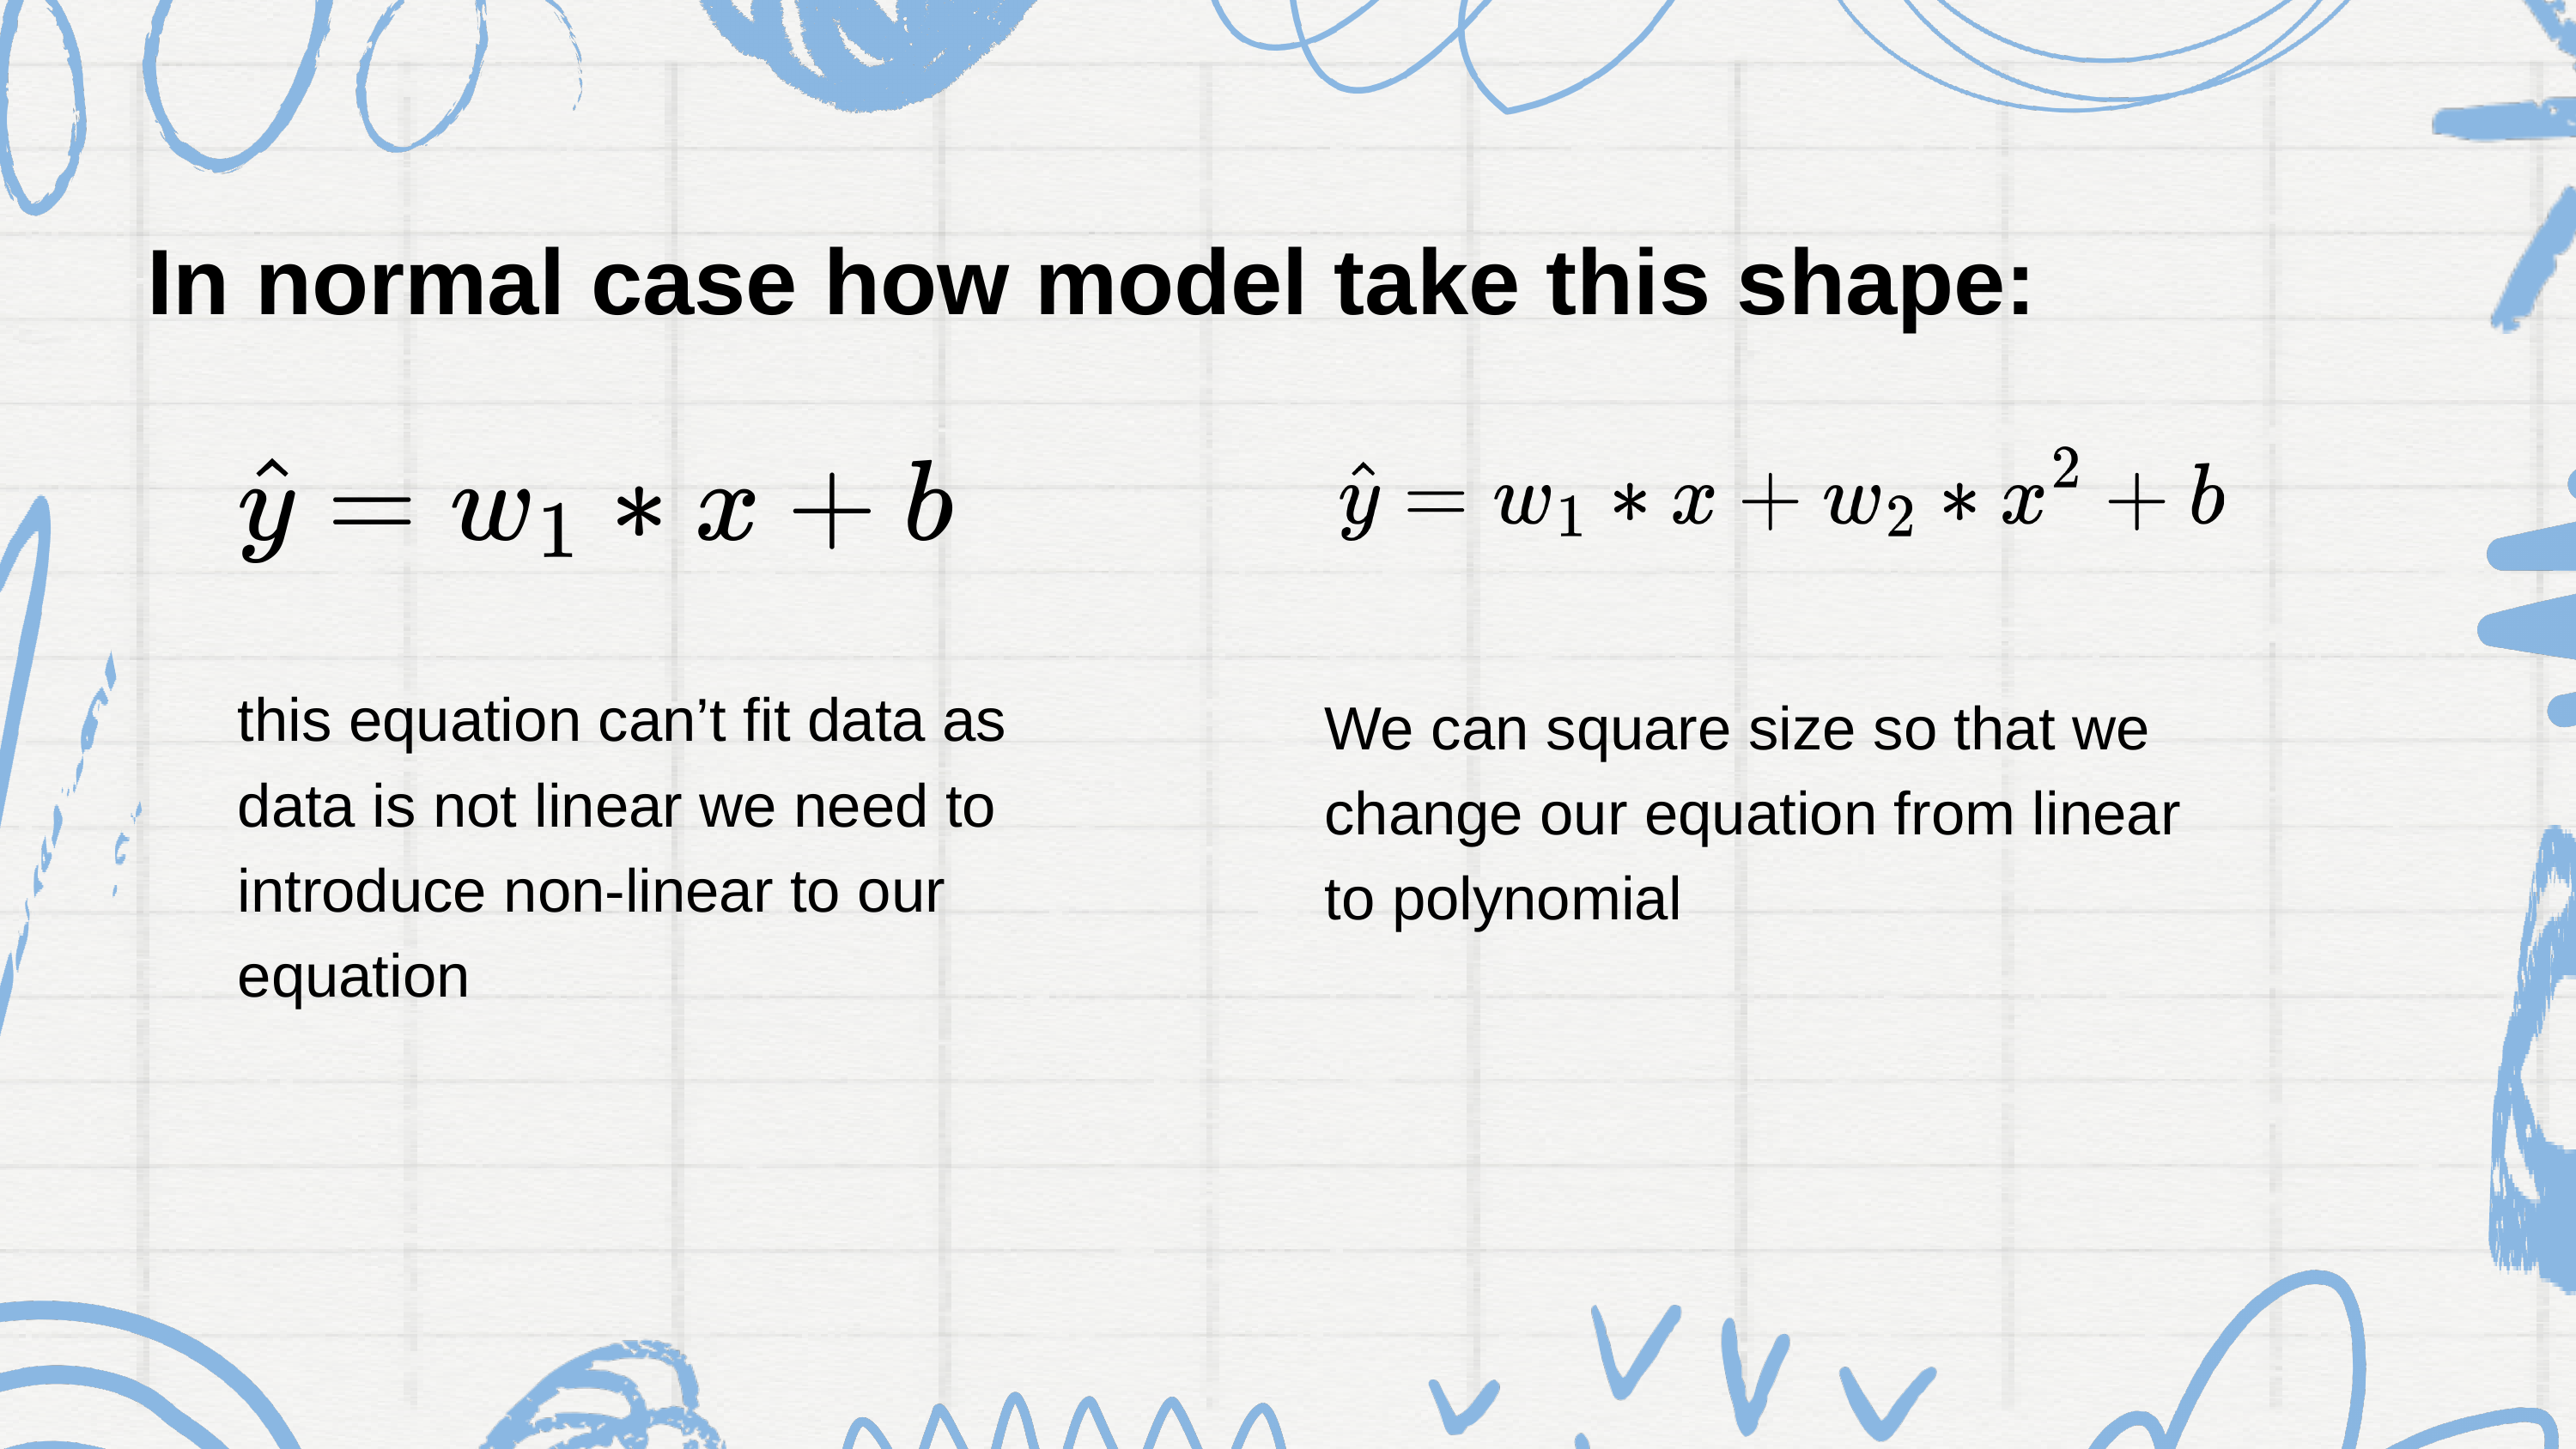

In normal case how model take this shape:

this equation can’t fit data as data is not linear we need to introduce non-linear to our equation
We can square size so that we change our equation from linear to polynomial